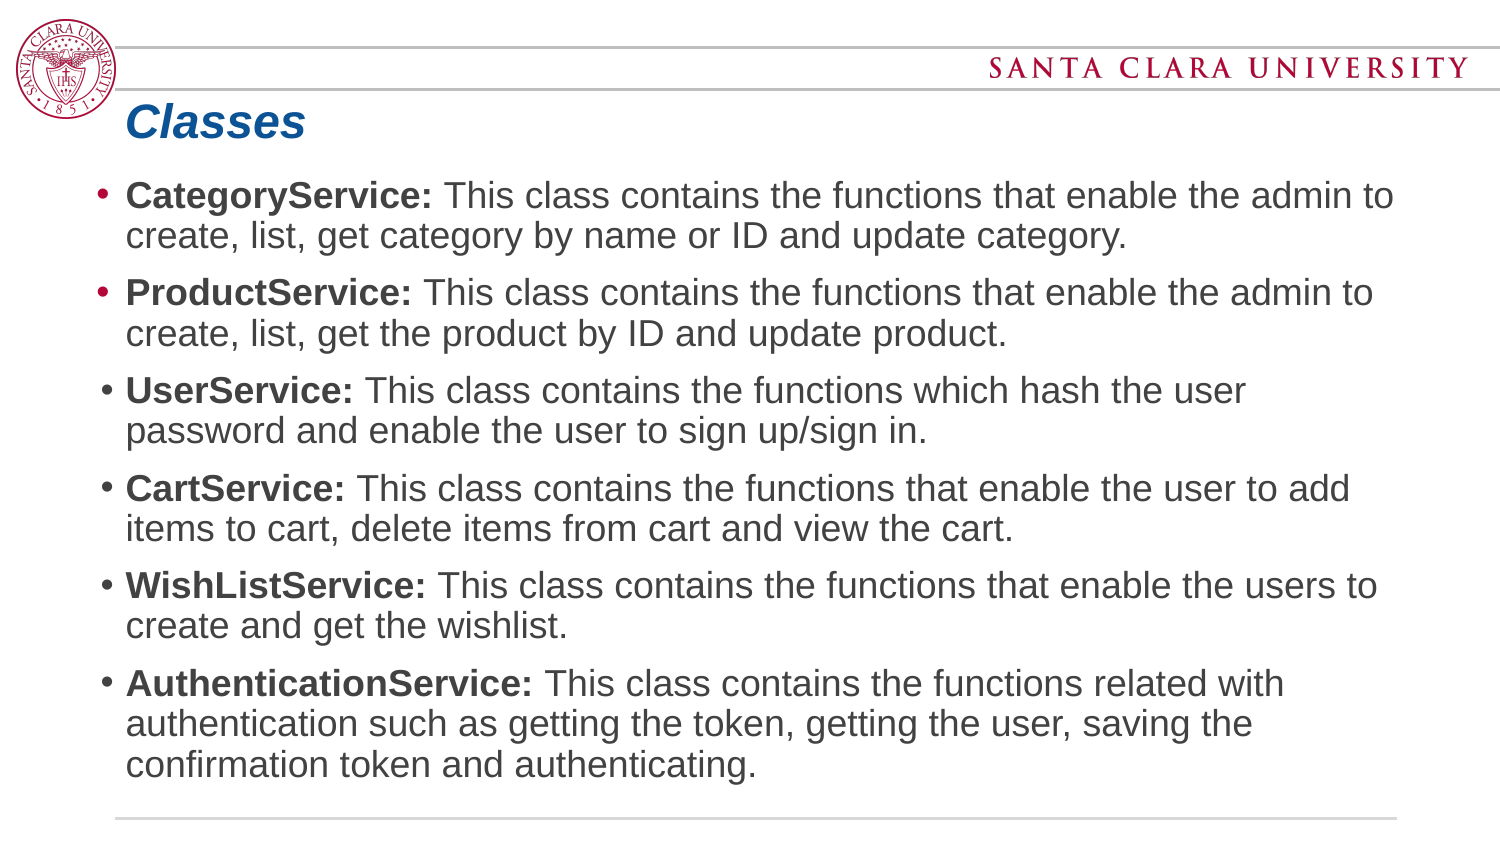

# Classes
CategoryService: This class contains the functions that enable the admin to create, list, get category by name or ID and update category.
ProductService: This class contains the functions that enable the admin to create, list, get the product by ID and update product.
UserService: This class contains the functions which hash the user password and enable the user to sign up/sign in.
CartService: This class contains the functions that enable the user to add items to cart, delete items from cart and view the cart.
WishListService: This class contains the functions that enable the users to create and get the wishlist.
AuthenticationService: This class contains the functions related with authentication such as getting the token, getting the user, saving the confirmation token and authenticating.